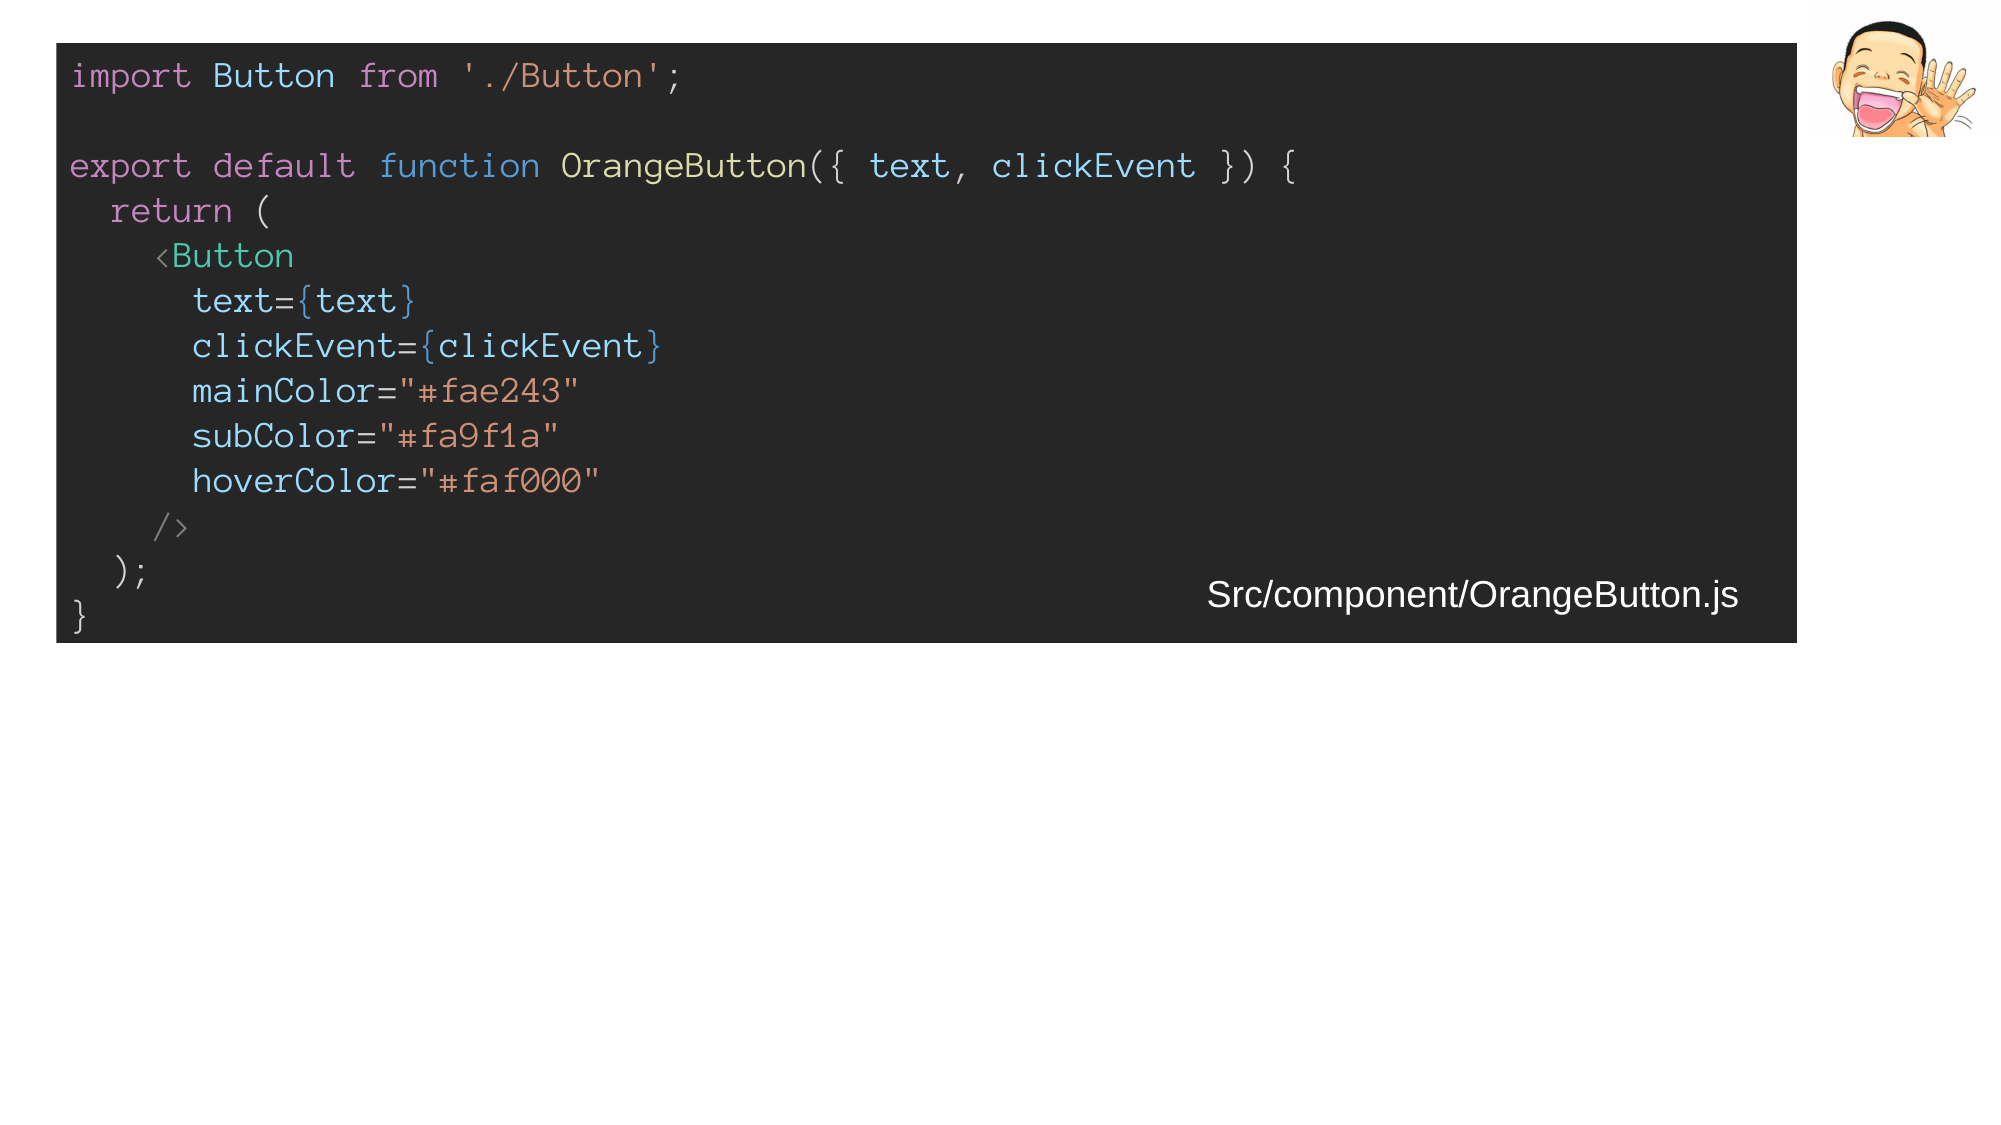

import Button from './Button';
export default function OrangeButton({ text, clickEvent }) {
  return (
    <Button
      text={text}
      clickEvent={clickEvent}
      mainColor="#fae243"
      subColor="#fa9f1a"
      hoverColor="#faf000"
    />
  );
}
Src/component/OrangeButton.js